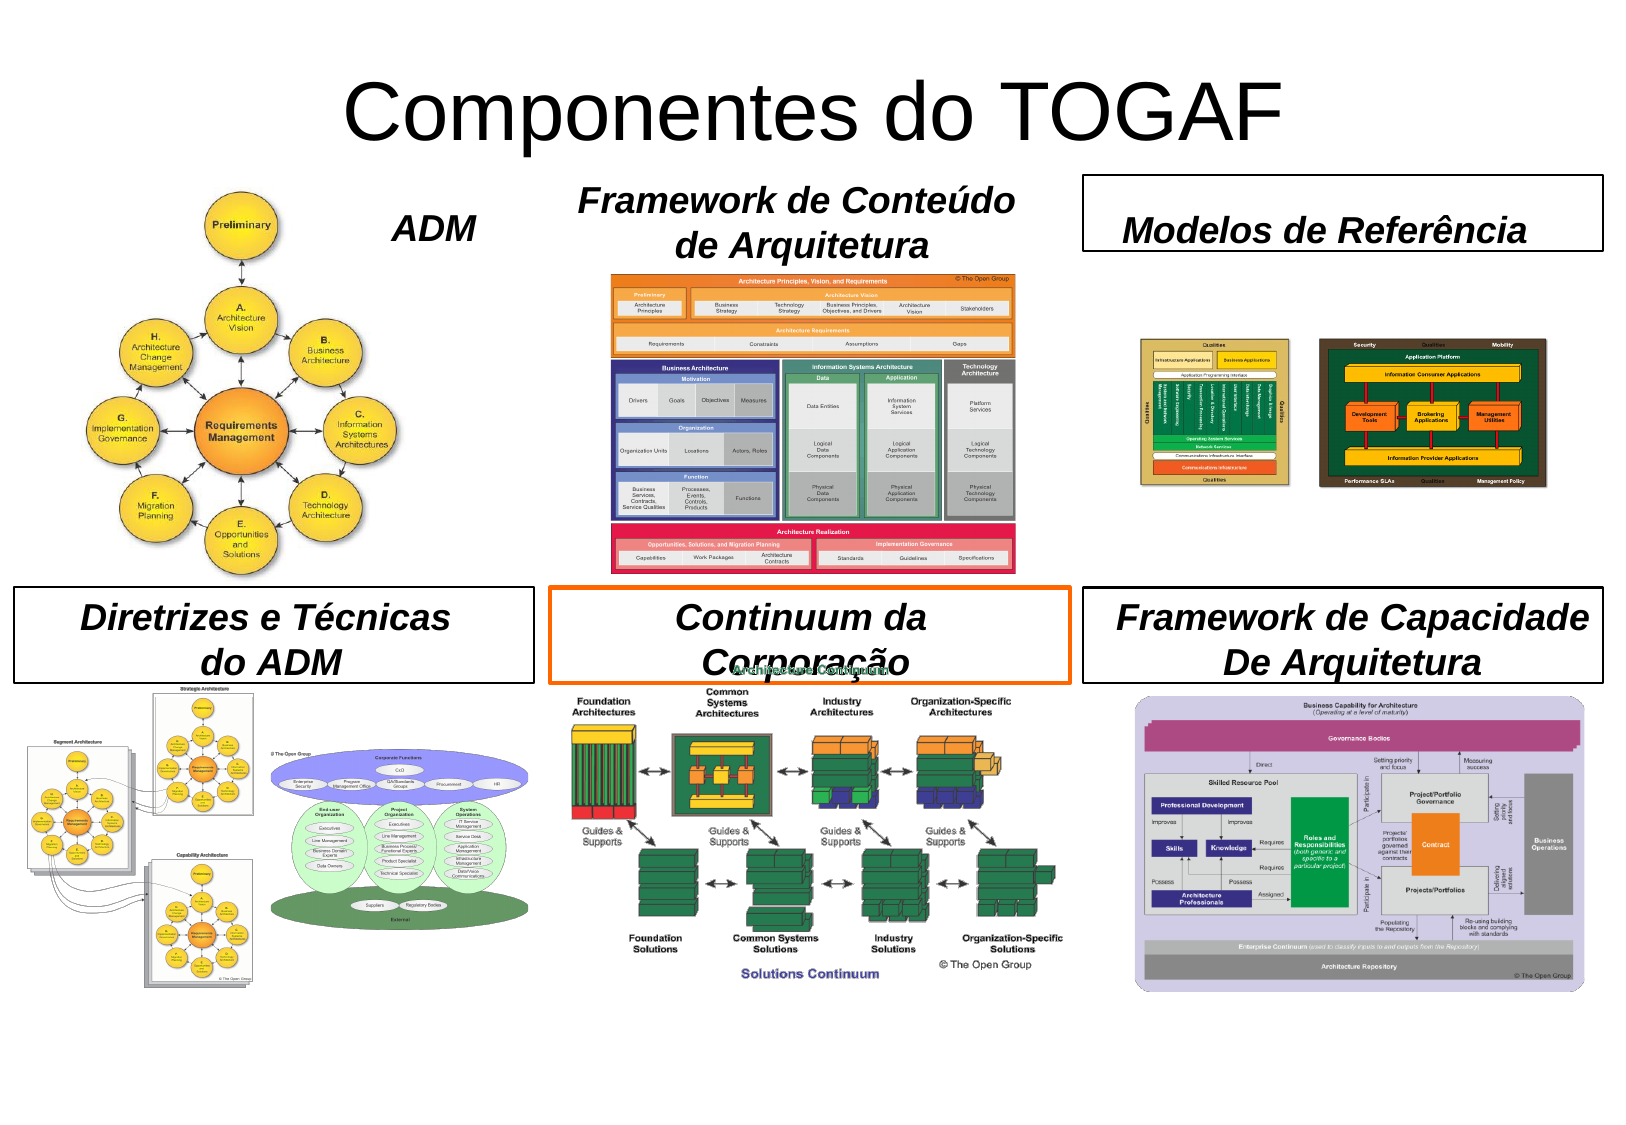

# Componentes do TOGAF
Framework de Conteúdo
de Arquitetura
Modelos de Referência

ADM

Diretrizes e Técnicas
do ADM
Continuum da
Corporação
Framework de Capacidade
De Arquitetura